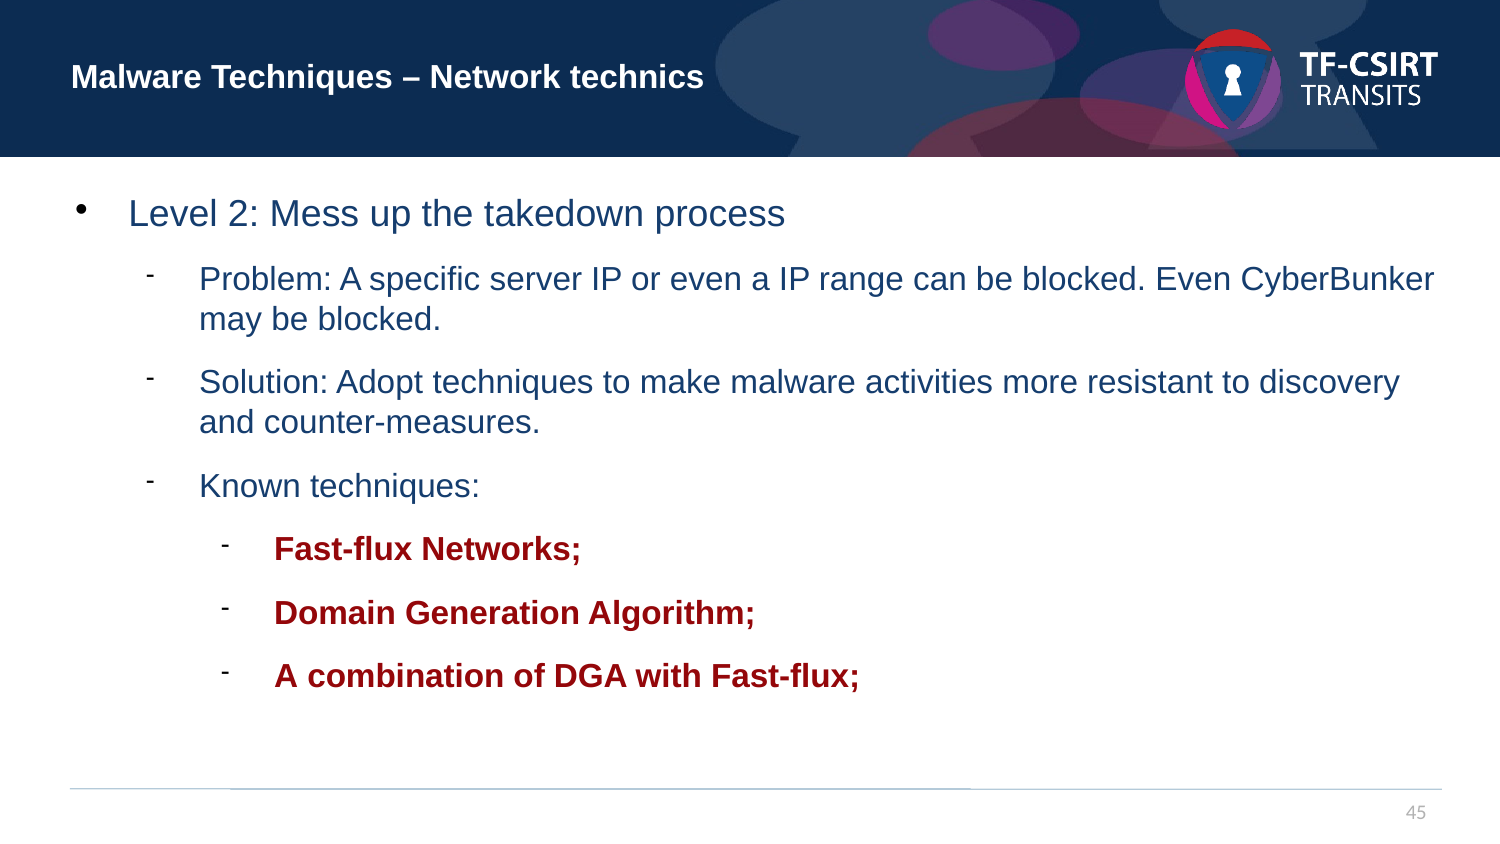

Malware Techniques – Network technics
Level 2: Mess up the takedown process
Problem: A specific server IP or even a IP range can be blocked. Even CyberBunker may be blocked.
Solution: Adopt techniques to make malware activities more resistant to discovery and counter-measures.
Known techniques:
Fast-flux Networks;
Domain Generation Algorithm;
A combination of DGA with Fast-flux;

45